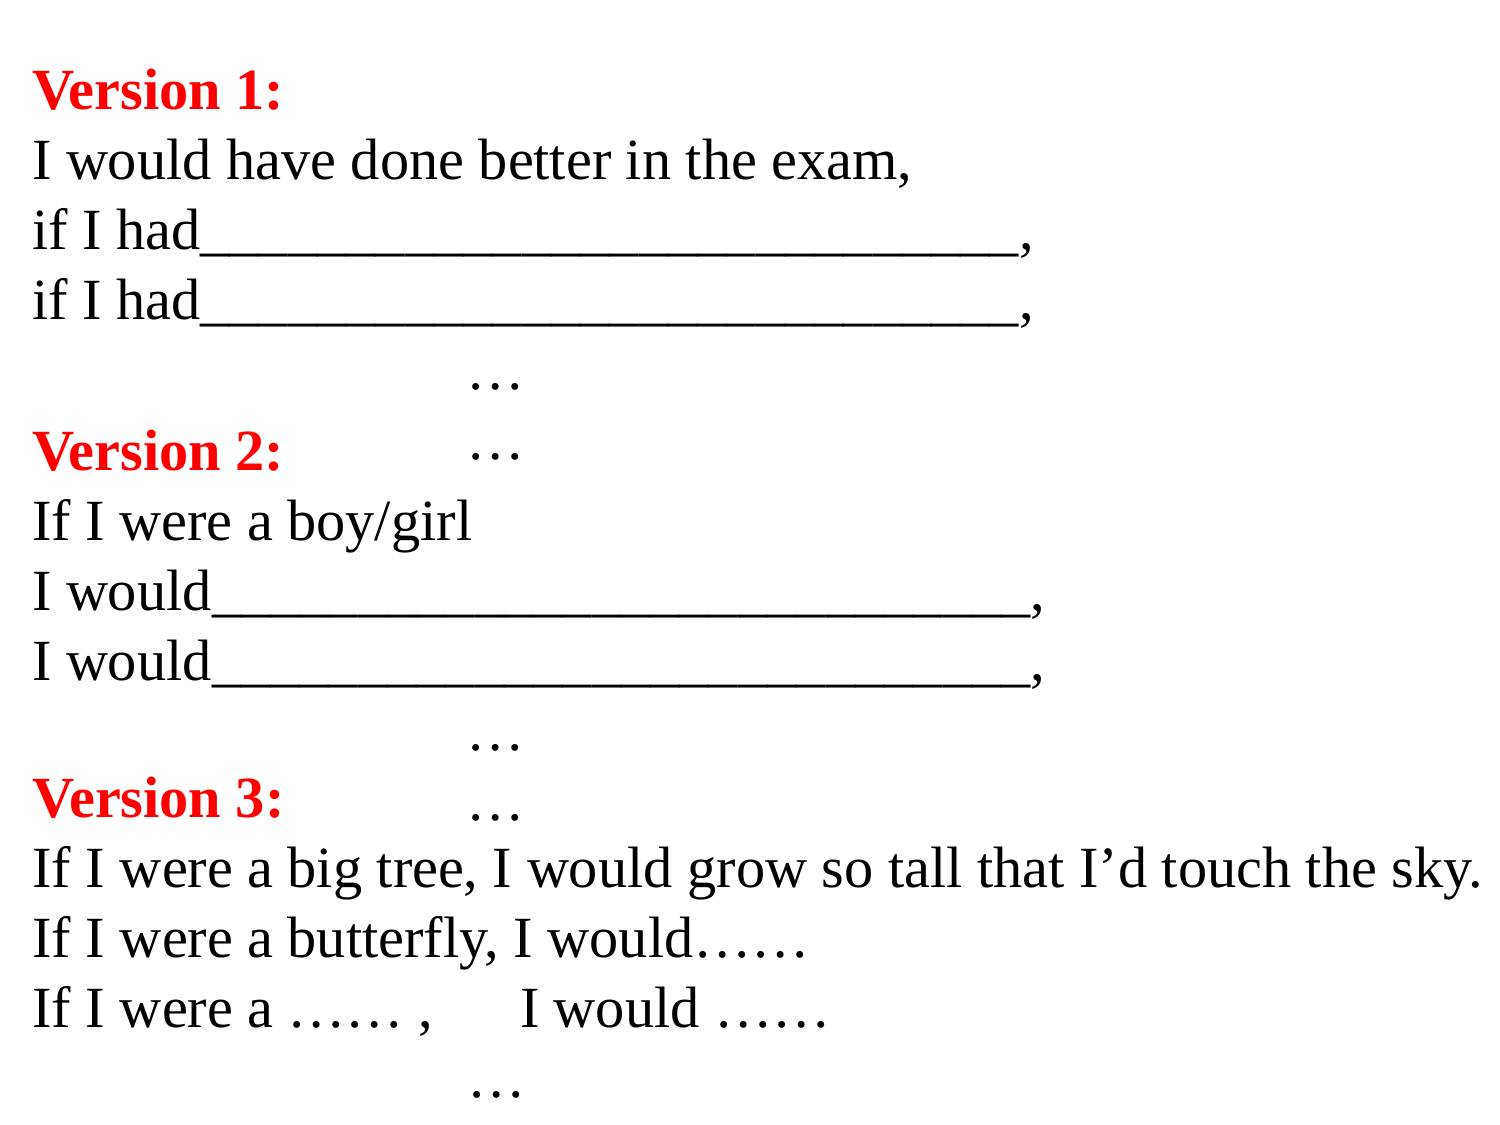

Version 1:
I would have done better in the exam,
if I had____________________________,
if I had____________________________,
                              …
                              …
Version 2:
If I were a boy/girl
I would____________________________,
I would____________________________,
                              …
                              …
Version 3:
If I were a big tree, I would grow so tall that I’d touch the sky.
If I were a butterfly, I would……
If I were a …… ,      I would ……
                              …
                              …